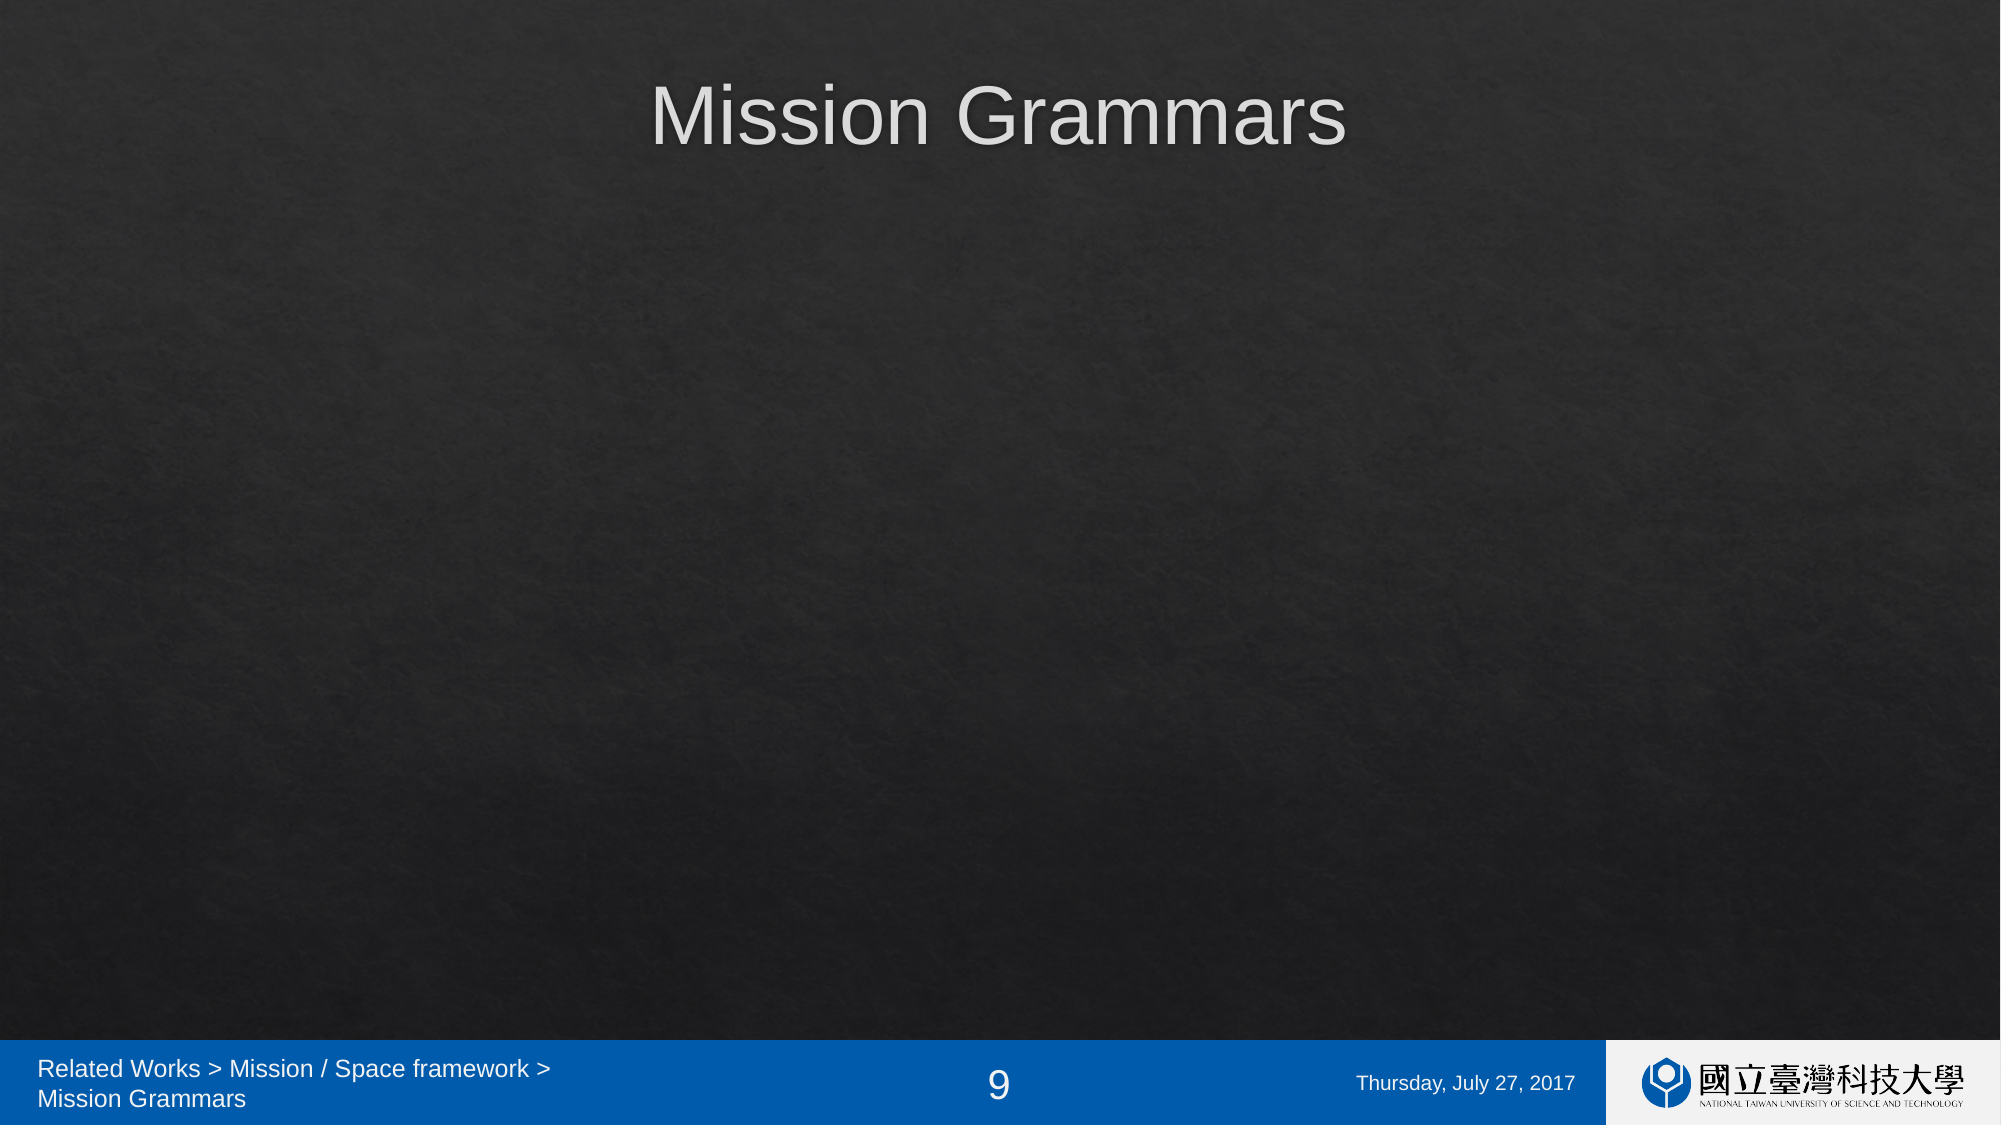

# Mission Grammars

Related Works > Mission / Space framework >
Mission Grammars
Thursday, July 27, 2017
9